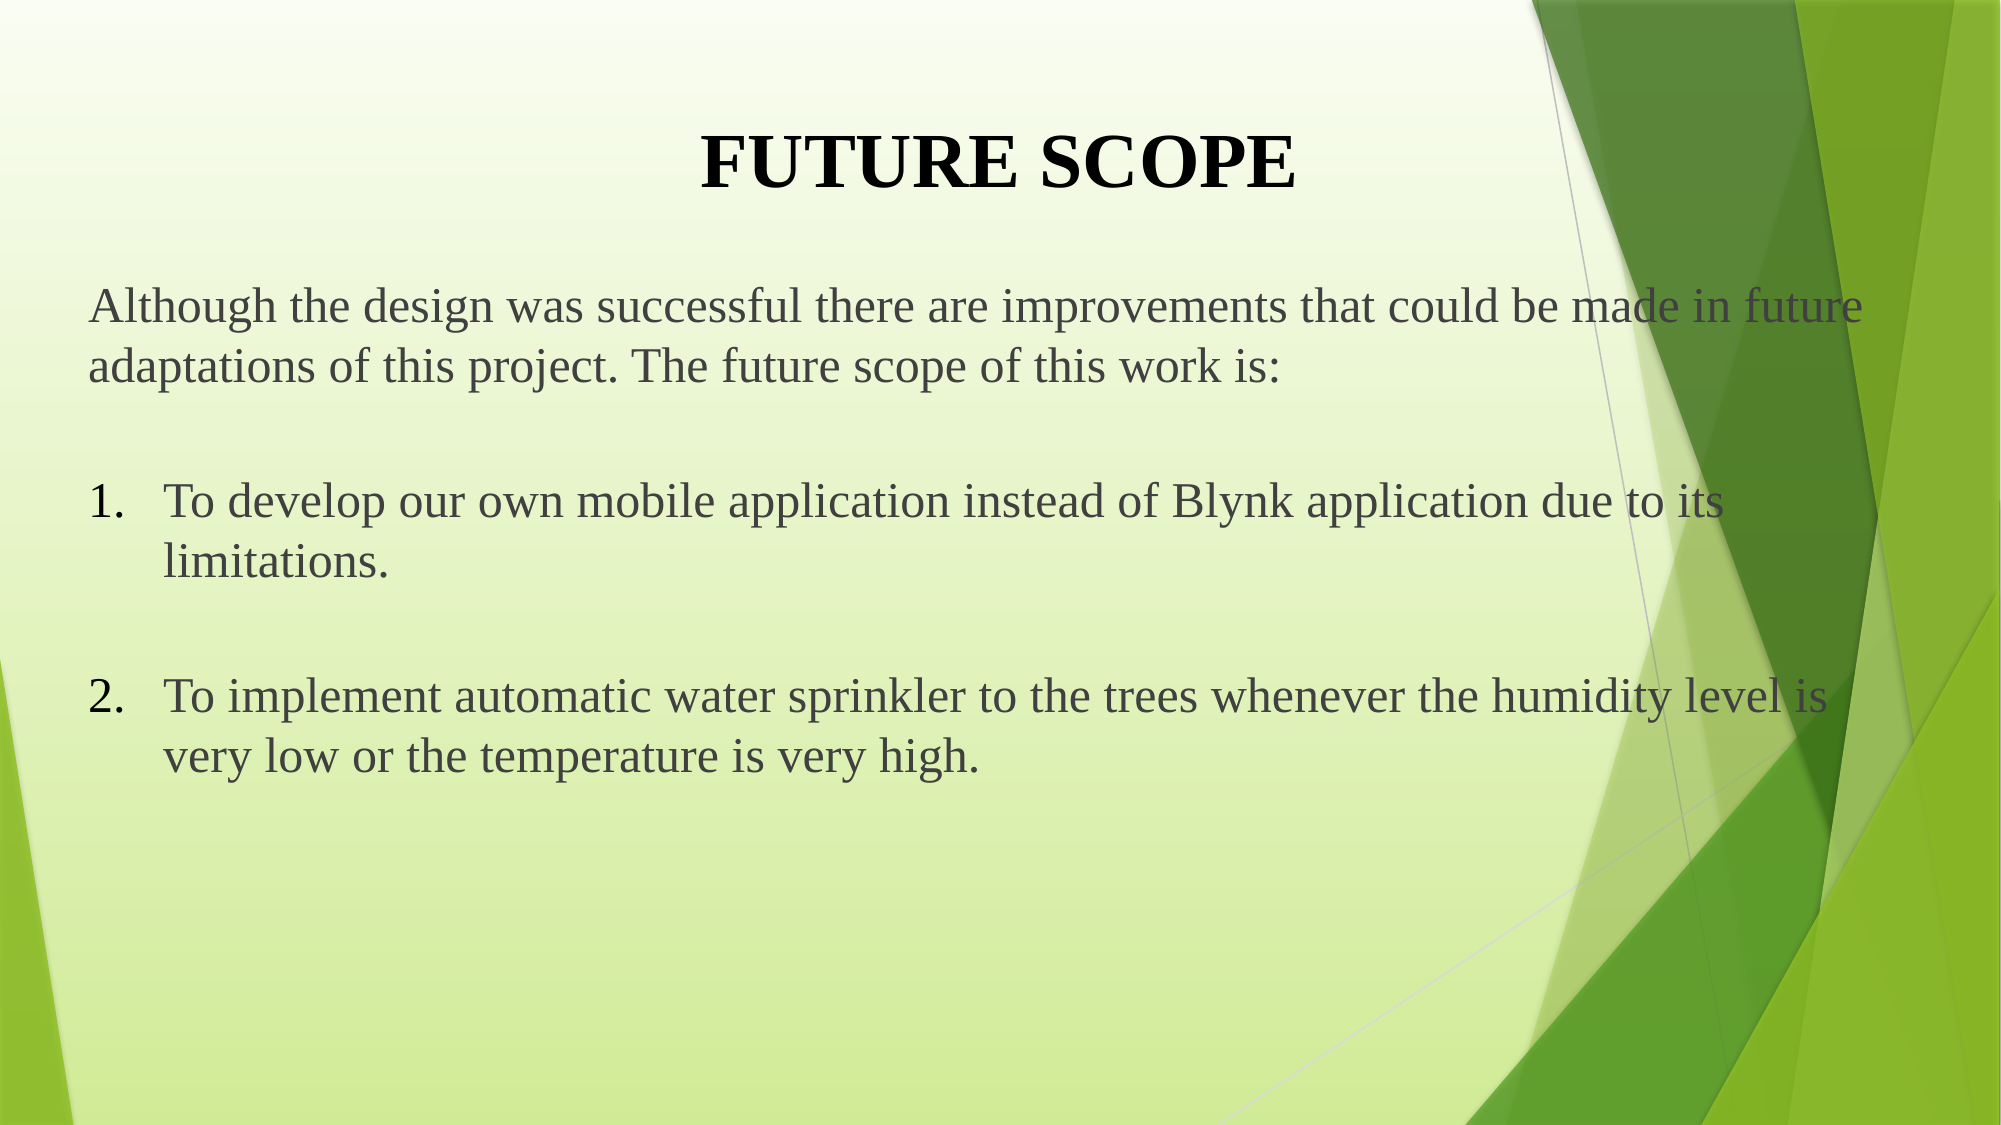

# FUTURE SCOPE
Although the design was successful there are improvements that could be made in future adaptations of this project. The future scope of this work is:
To develop our own mobile application instead of Blynk application due to its limitations.
To implement automatic water sprinkler to the trees whenever the humidity level is very low or the temperature is very high.